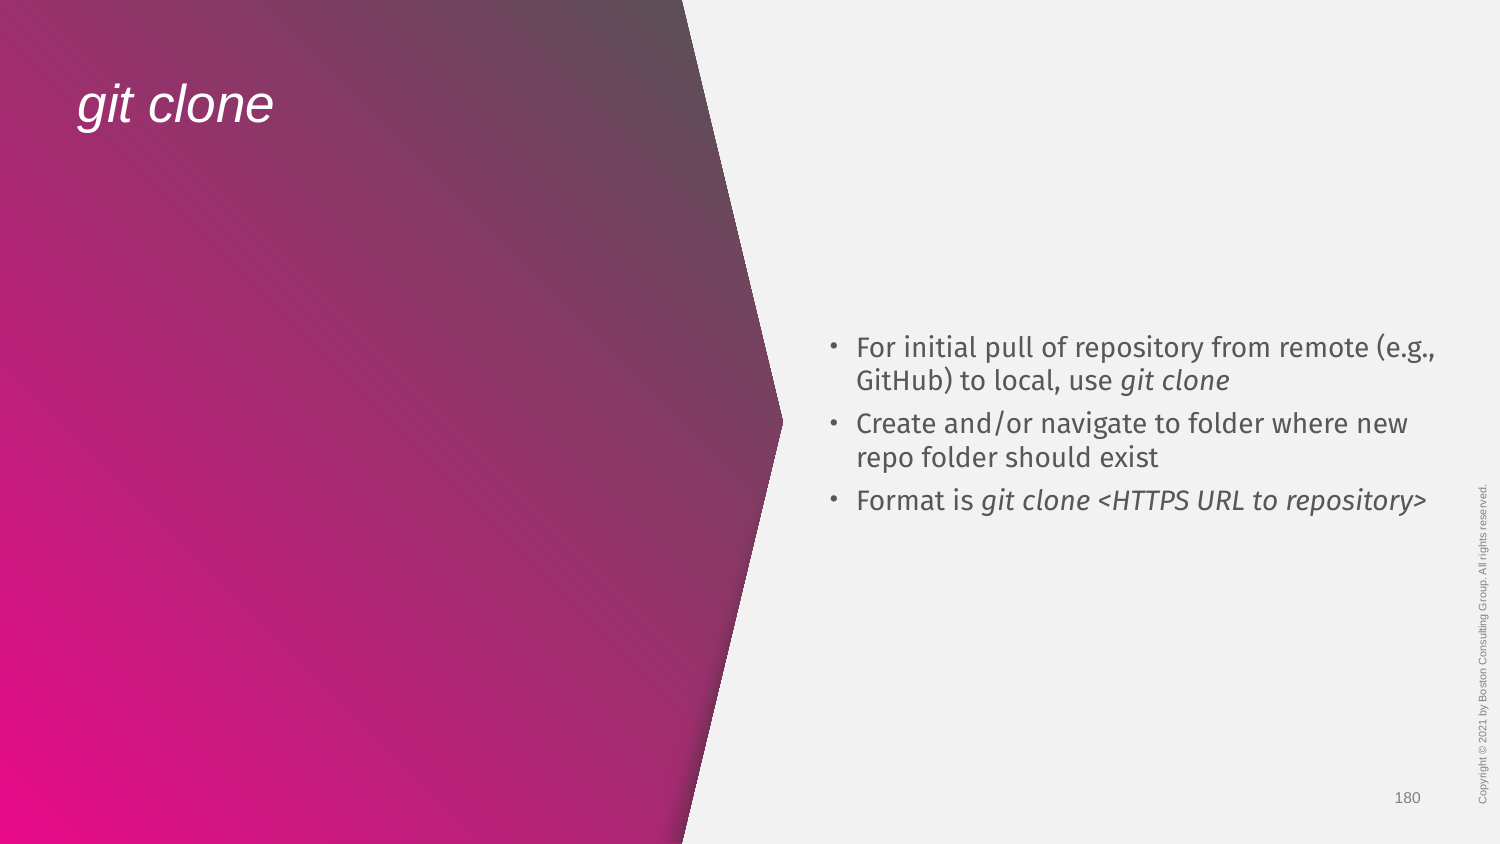

# git clone
For initial pull of repository from remote (e.g., GitHub) to local, use git clone
Create and/or navigate to folder where new repo folder should exist
Format is git clone <HTTPS URL to repository>